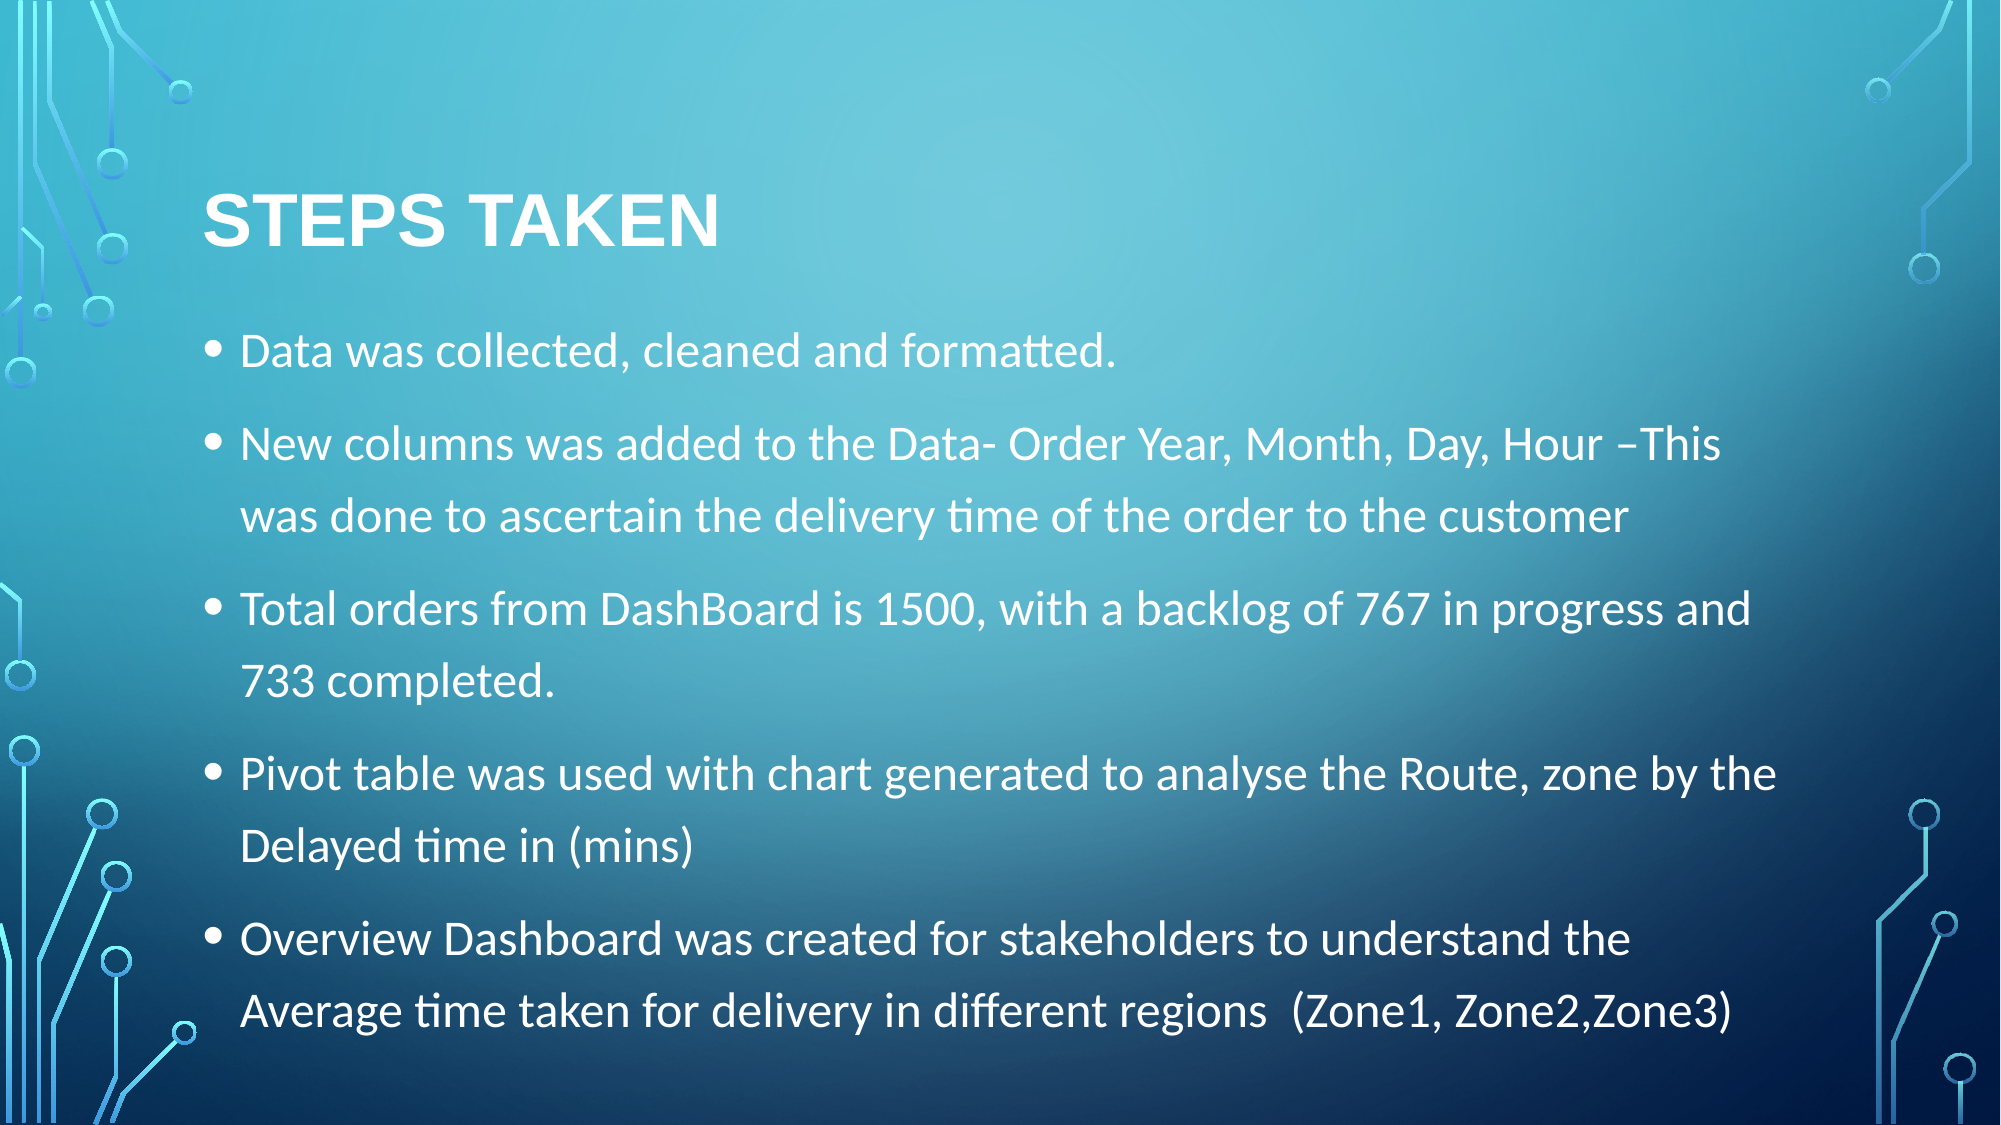

# Steps Taken
Data was collected, cleaned and formatted.
New columns was added to the Data- Order Year, Month, Day, Hour –This was done to ascertain the delivery time of the order to the customer
Total orders from DashBoard is 1500, with a backlog of 767 in progress and 733 completed.
Pivot table was used with chart generated to analyse the Route, zone by the Delayed time in (mins)
Overview Dashboard was created for stakeholders to understand the Average time taken for delivery in different regions  (Zone1, Zone2,Zone3)